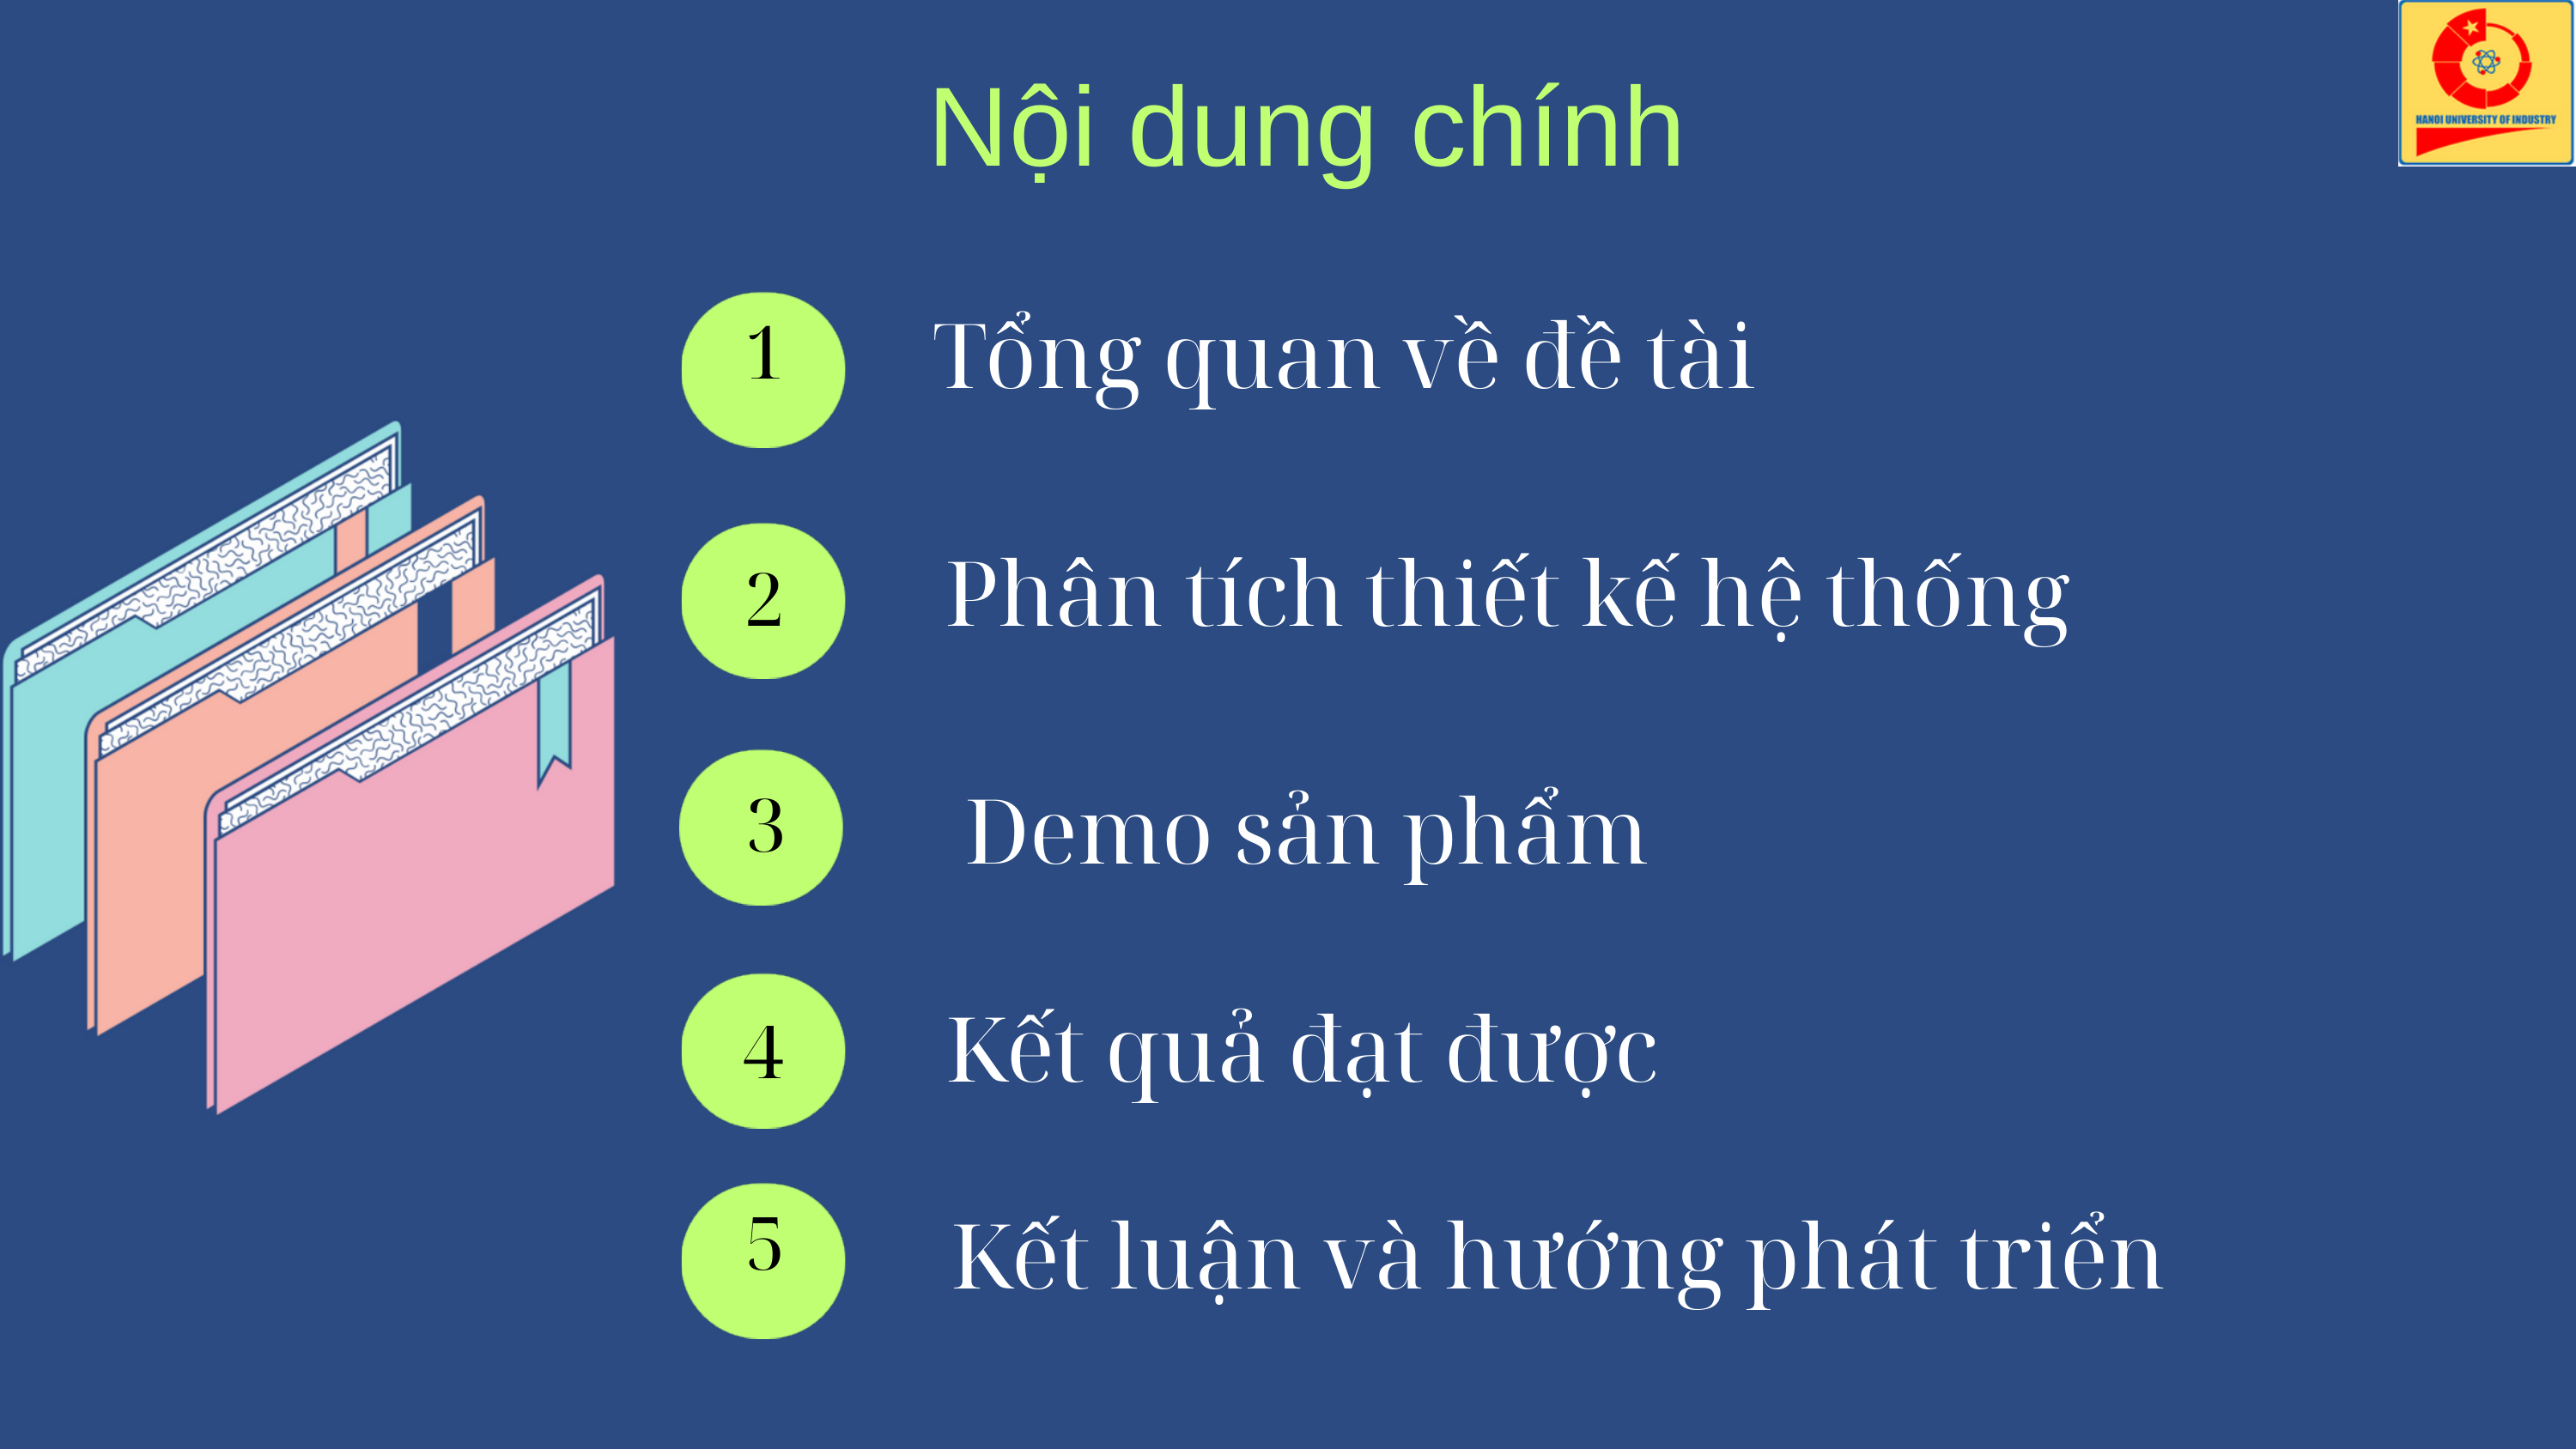

Nội dung chính

Tổng quan về đề tài
1

Phân tích thiết kế hệ thống
2

Demo sản phẩm
3

Kết quả đạt được
4

5
Kết luận và hướng phát triển